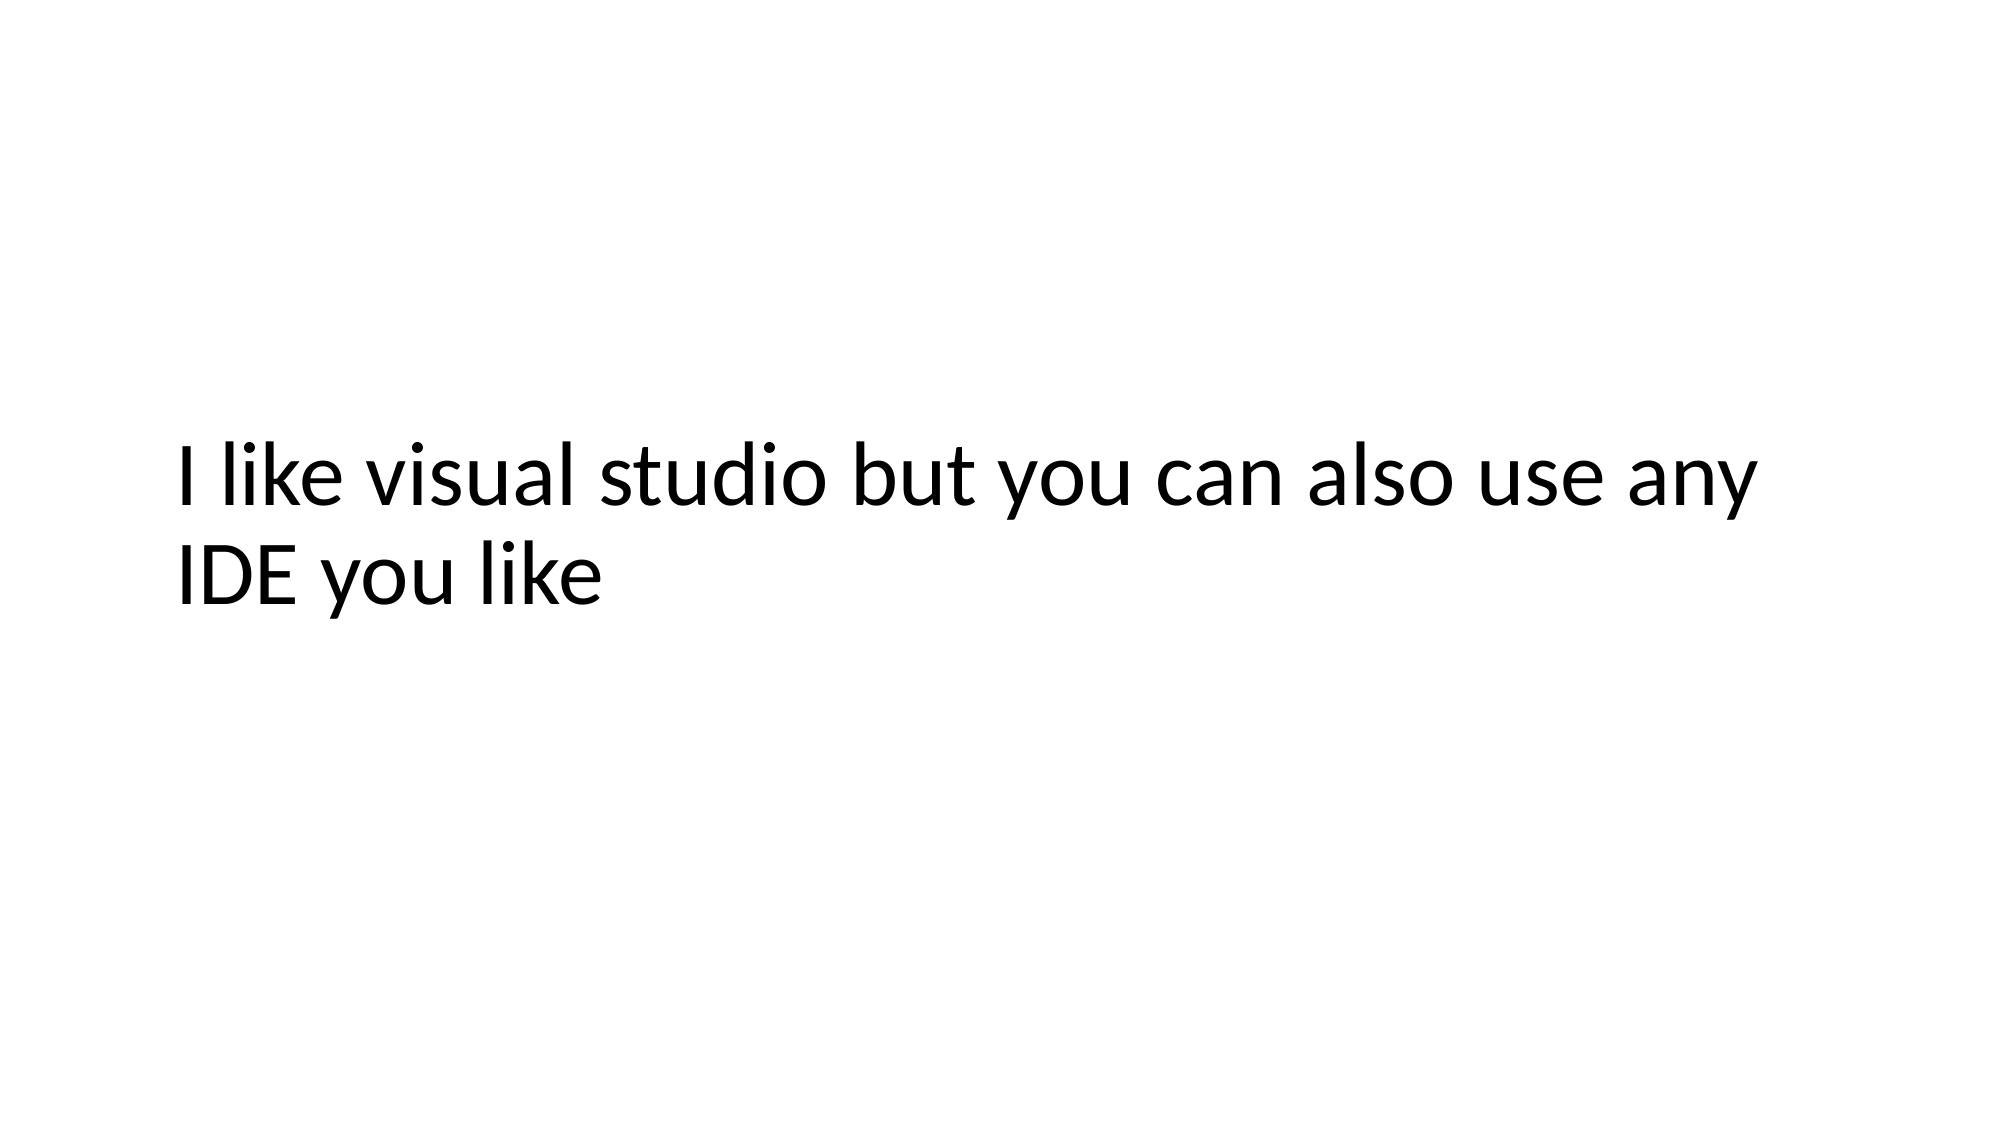

# I like visual studio but you can also use any IDE you like